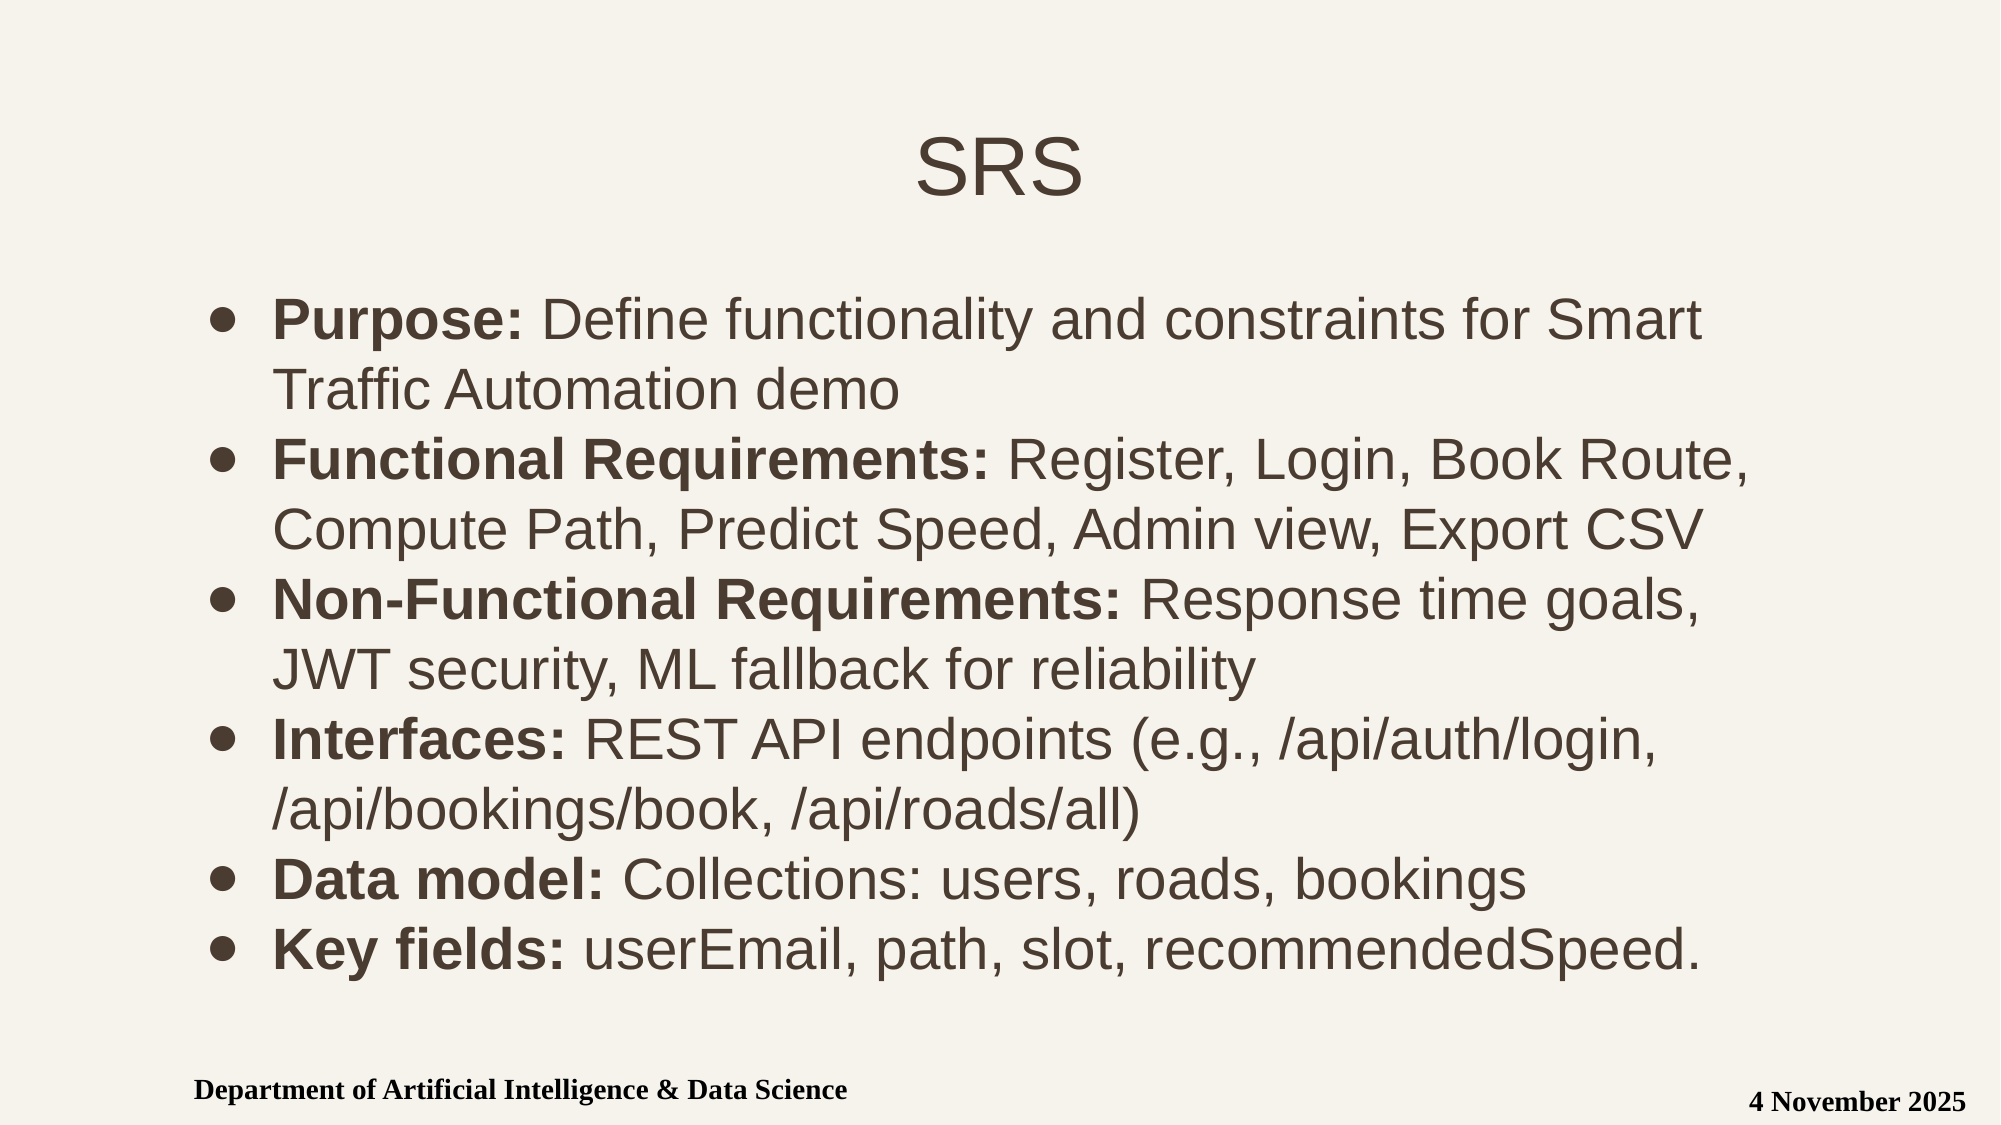

# SRS
Purpose: Define functionality and constraints for Smart Traffic Automation demo
Functional Requirements: Register, Login, Book Route, Compute Path, Predict Speed, Admin view, Export CSV
Non-Functional Requirements: Response time goals, JWT security, ML fallback for reliability
Interfaces: REST API endpoints (e.g., /api/auth/login, /api/bookings/book, /api/roads/all)
Data model: Collections: users, roads, bookings
Key fields: userEmail, path, slot, recommendedSpeed.
Department of Artificial Intelligence & Data Science
4 November 2025